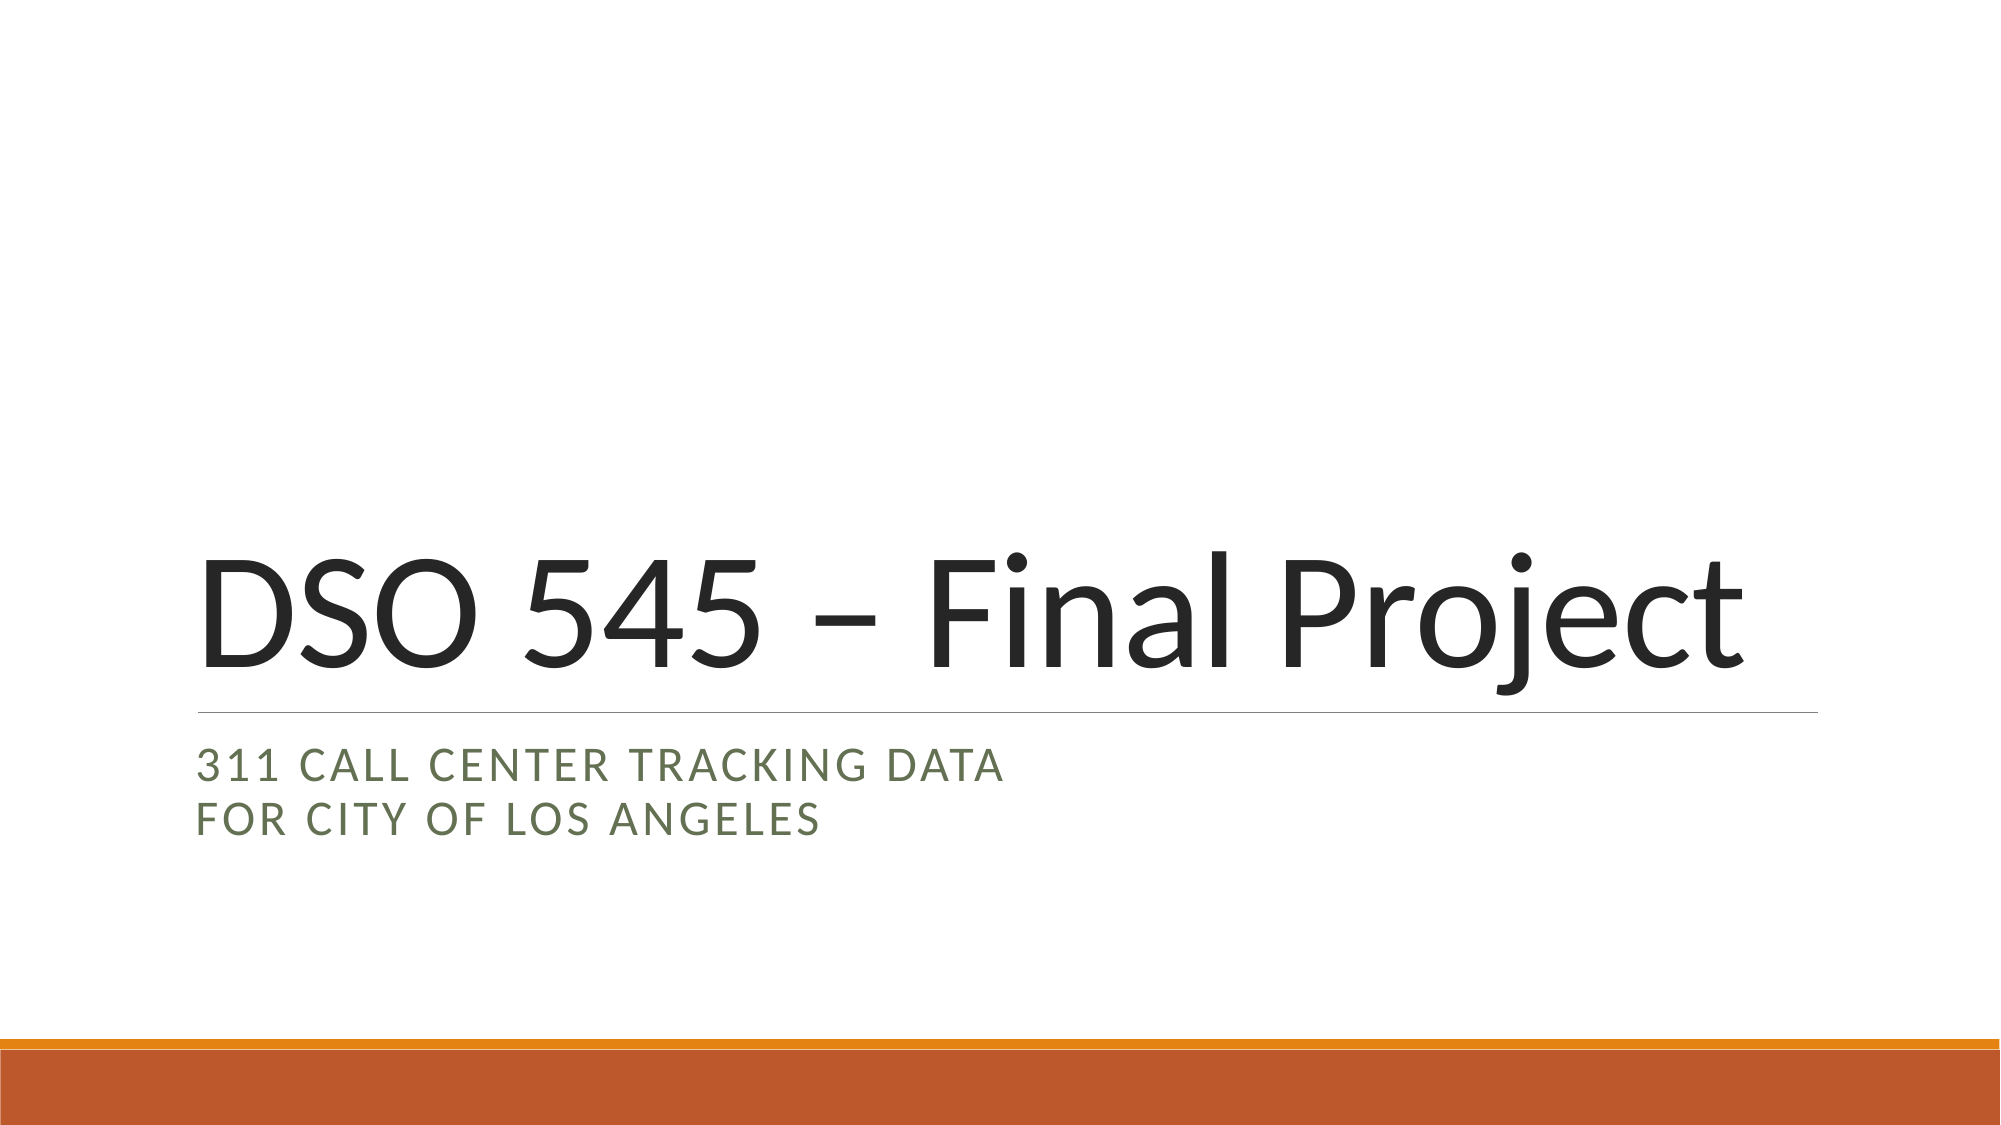

# DSO 545 – Final Project
311 Call Center Tracking Data for City of Los Angeles